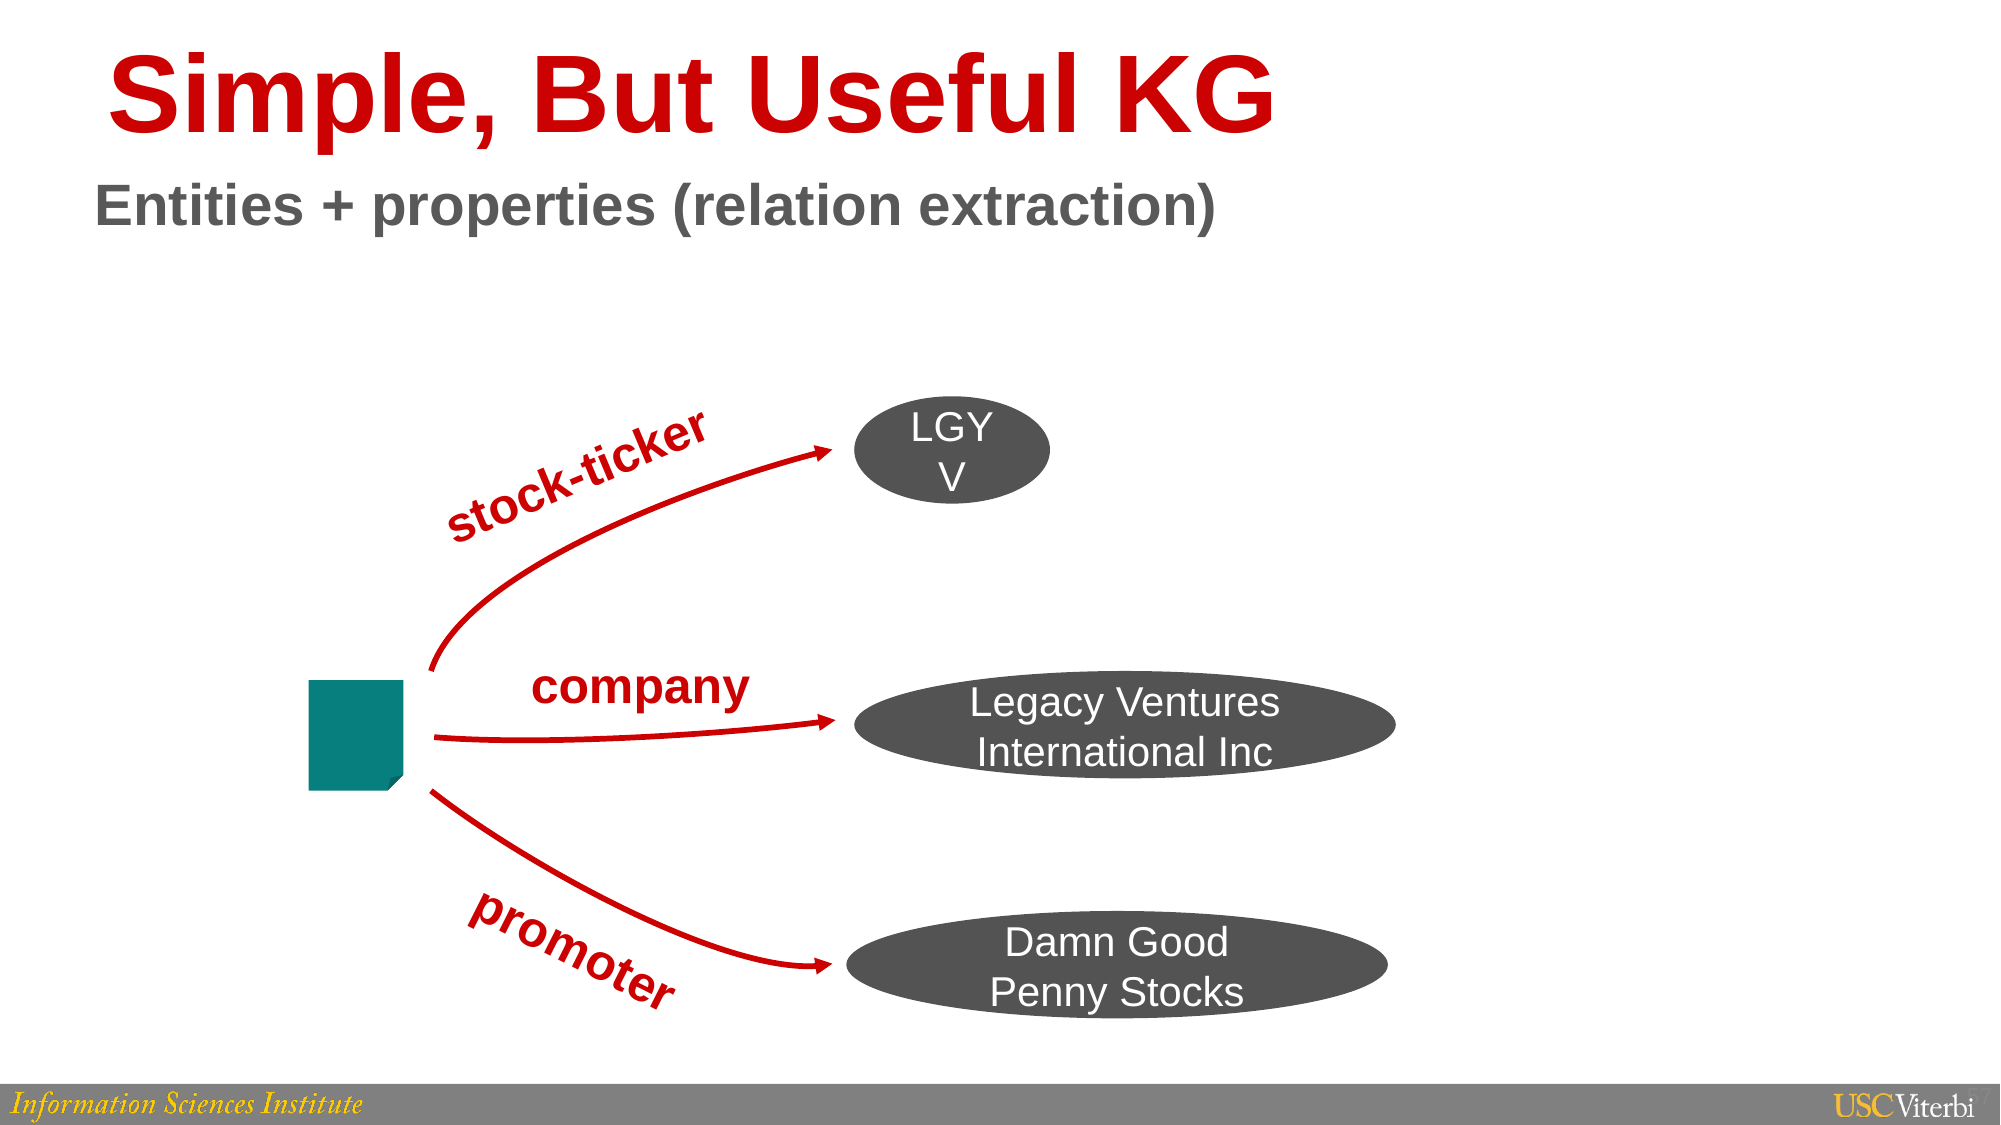

# Simple, But Useful KG
Entities + properties (relation extraction)
LGYV
stock-ticker

company
Legacy Ventures International Inc

promoter
Damn Good Penny Stocks
57